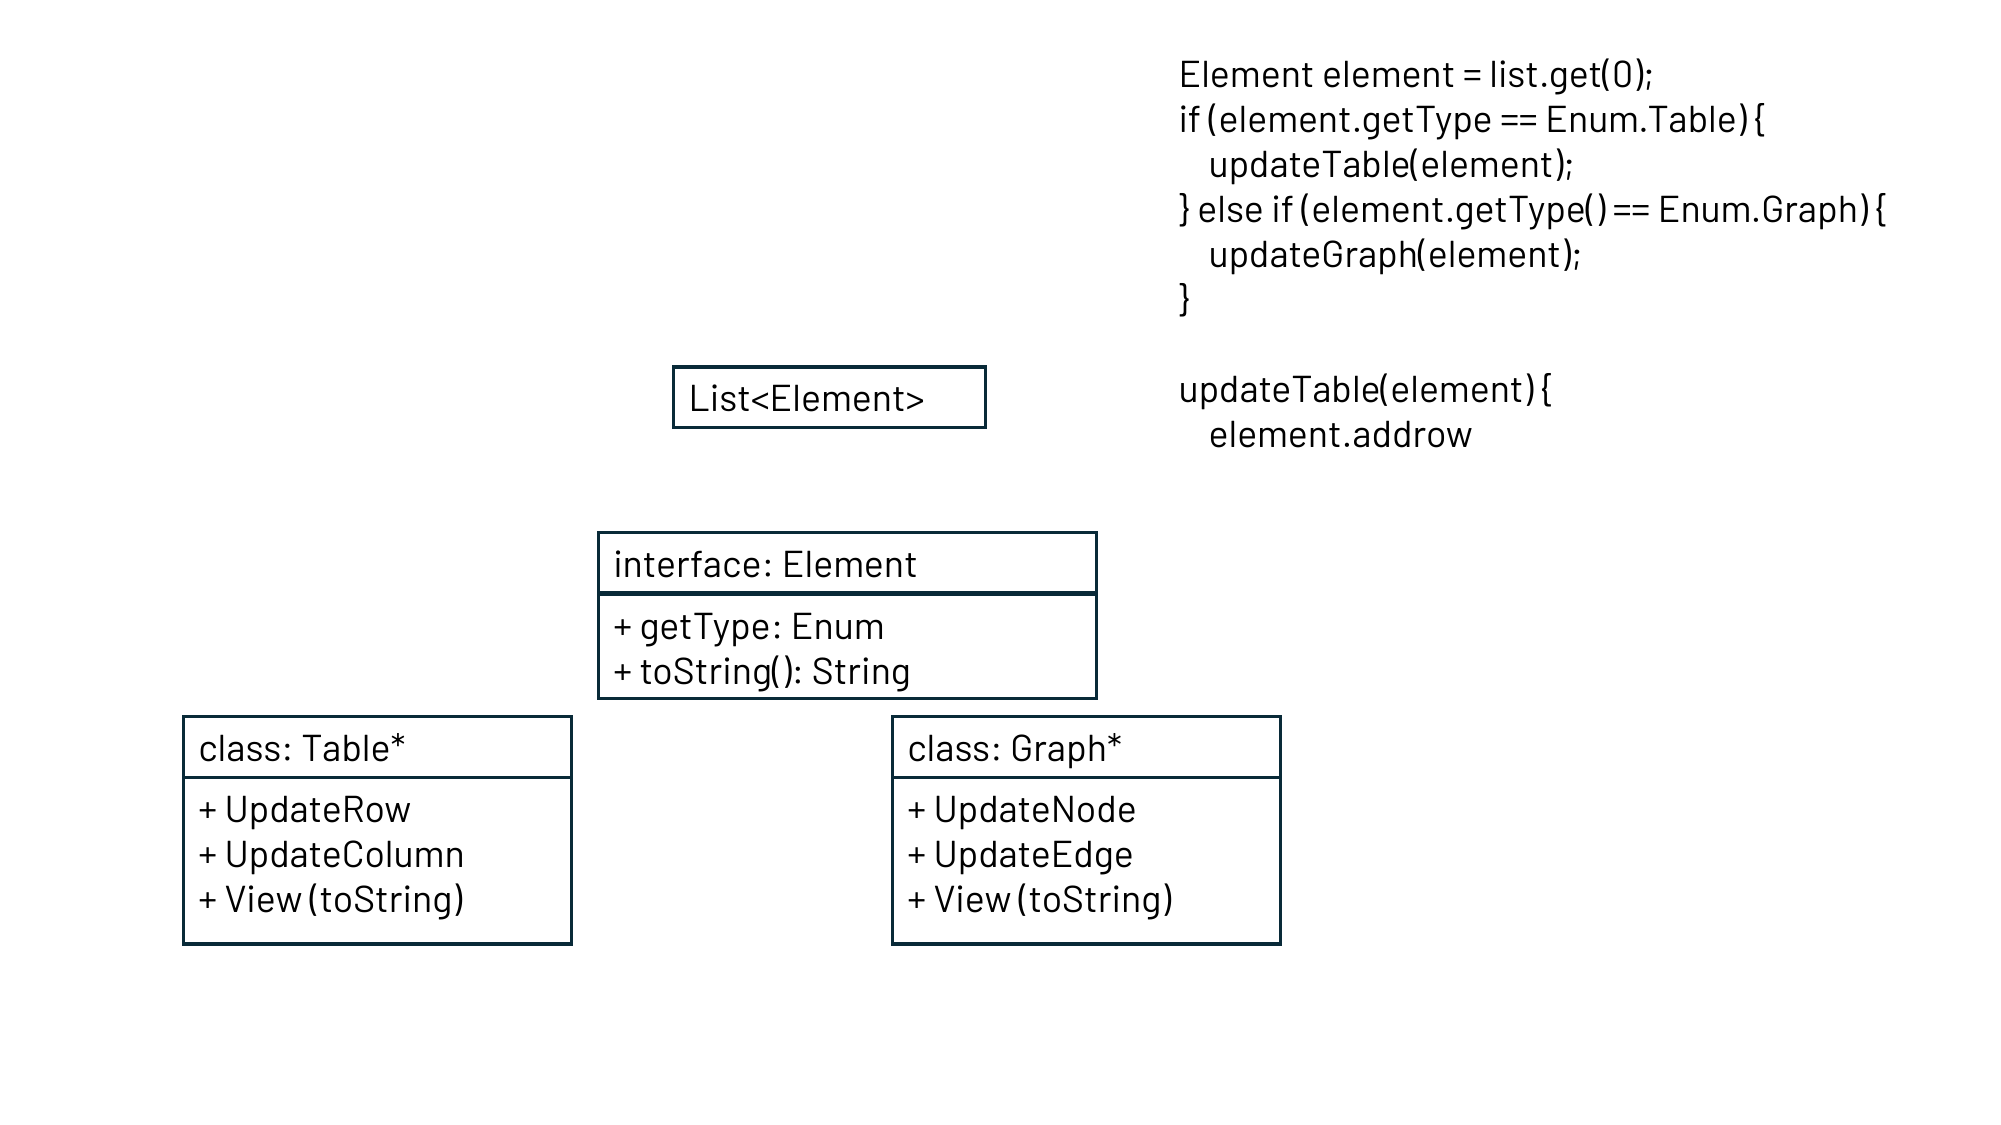

Element element = list.get(0);
if (element.getType == Enum.Table) {
    updateTable(element);
} else if (element.getType() == Enum.Graph) {
    updateGraph(element);
}

updateTable(element) {
    element.addrow
List<Element>
interface: Element
+ getType: Enum
+ toString(): String
class: Table*
class: Graph*
+ UpdateRow
+ UpdateColumn
+ View (toString)
+ UpdateNode
+ UpdateEdge
+ View (toString)